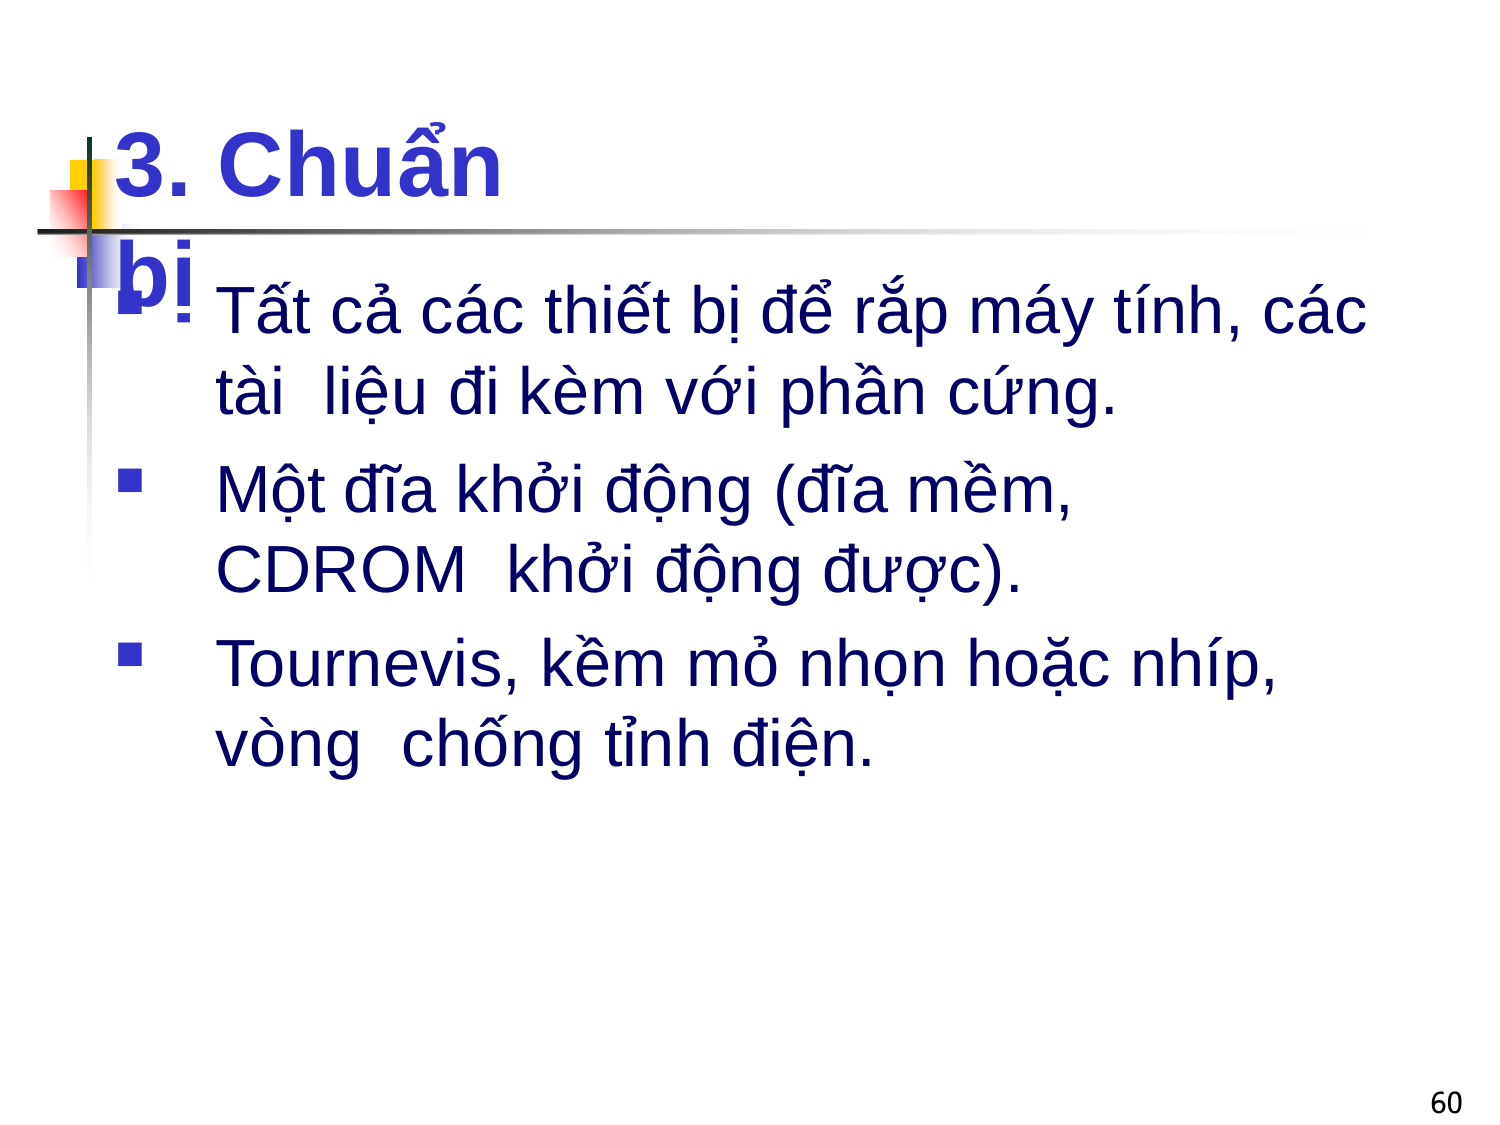

# 3. Chuẩn bị
Tất cả các thiết bị để rắp máy tính, các tài  liệu đi kèm với phần cứng.
Một đĩa khởi động (đĩa mềm, CDROM  khởi động được).
Tournevis, kềm mỏ nhọn hoặc nhíp, vòng  chống tỉnh điện.
60